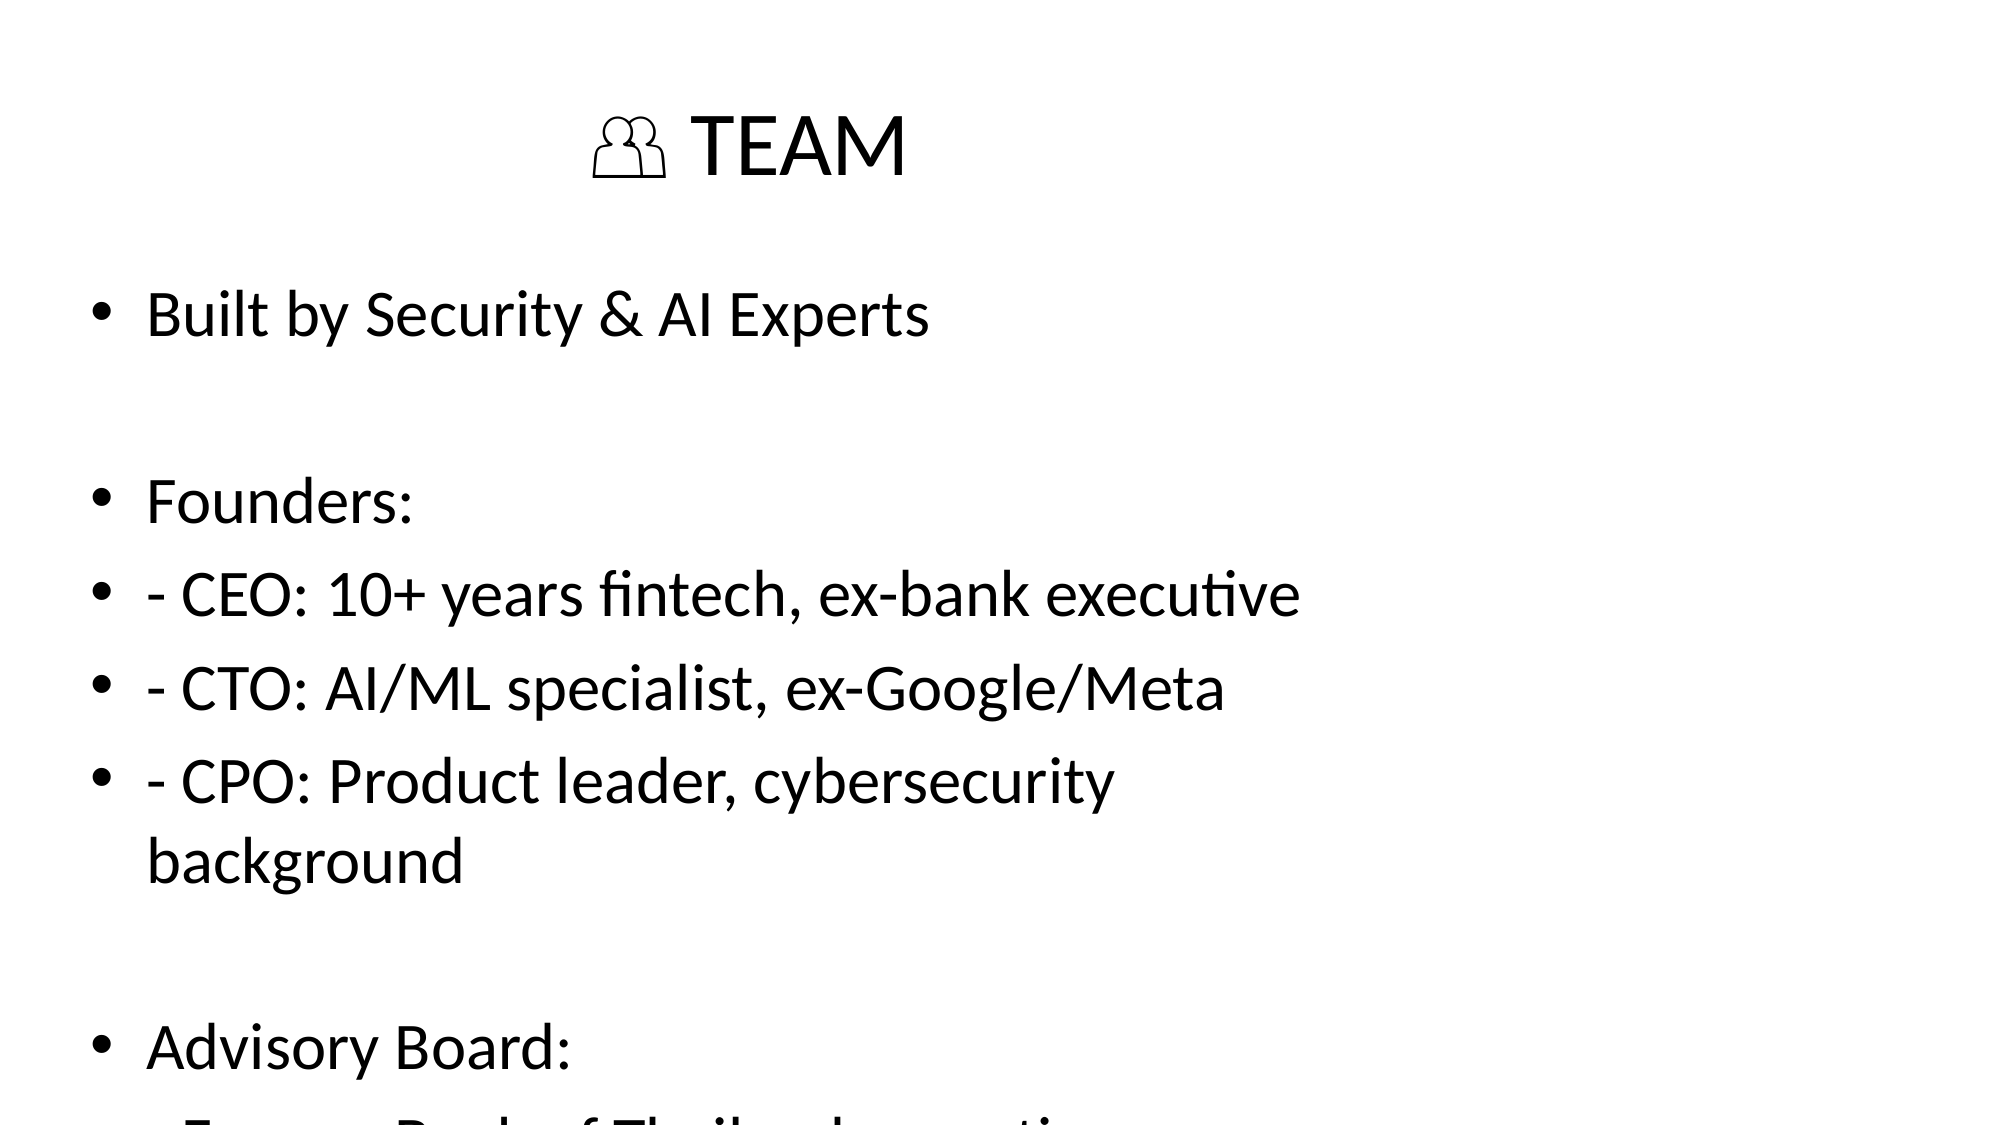

# 👥 TEAM
Built by Security & AI Experts

Founders:
- CEO: 10+ years fintech, ex-bank executive
- CTO: AI/ML specialist, ex-Google/Meta
- CPO: Product leader, cybersecurity background

Advisory Board:
- Former Bank of Thailand executive
- Cybersecurity expert
- Fintech founder